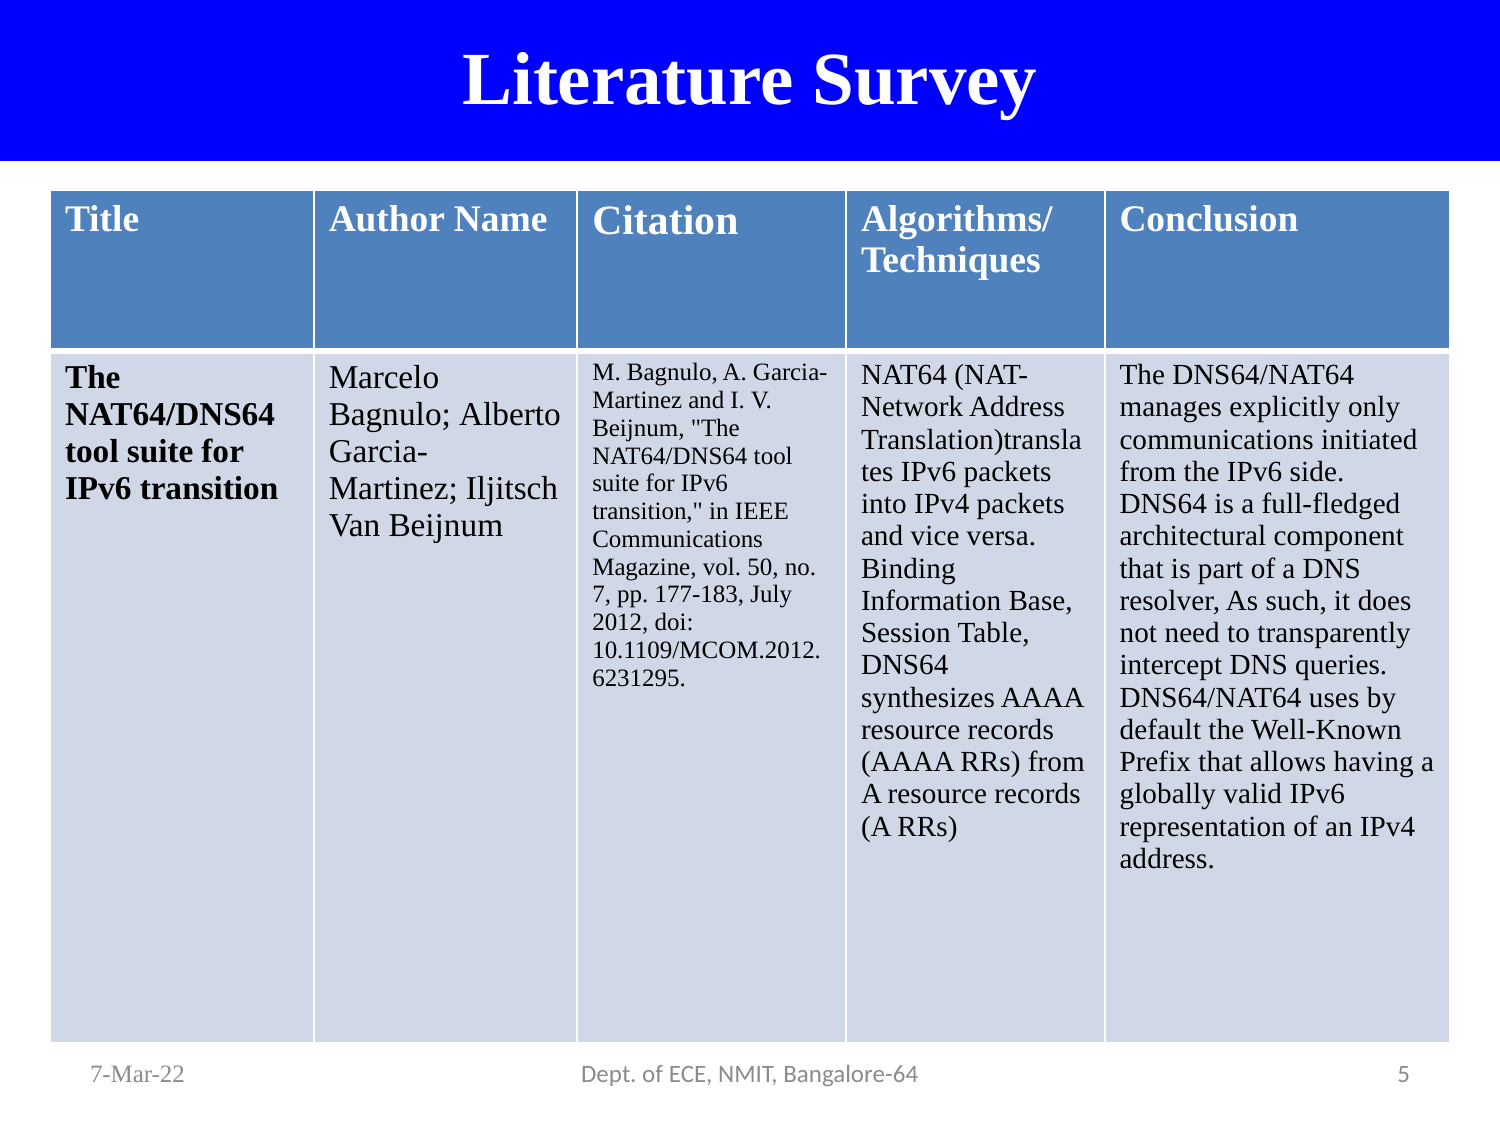

# Literature Survey
| Title | Author Name | Citation | Algorithms/Techniques | Conclusion |
| --- | --- | --- | --- | --- |
| The NAT64/DNS64 tool suite for IPv6 transition | Marcelo Bagnulo; Alberto Garcia-Martinez; Iljitsch Van Beijnum | M. Bagnulo, A. Garcia-Martinez and I. V. Beijnum, "The NAT64/DNS64 tool suite for IPv6 transition," in IEEE Communications Magazine, vol. 50, no. 7, pp. 177-183, July 2012, doi: 10.1109/MCOM.2012.6231295. | NAT64 (NAT-Network Address Translation)translates IPv6 packets into IPv4 packets and vice versa. Binding Information Base, Session Table, DNS64 synthesizes AAAA resource records (AAAA RRs) from A resource records (A RRs) | The DNS64/NAT64 manages explicitly only communications initiated from the IPv6 side.  DNS64 is a full-fledged architectural component that is part of a DNS resolver, As such, it does not need to transparently intercept DNS queries. DNS64/NAT64 uses by default the Well-Known Prefix that allows having a globally valid IPv6 representation of an IPv4 address. |
7-Mar-22
Dept. of ECE, NMIT, Bangalore-64
5